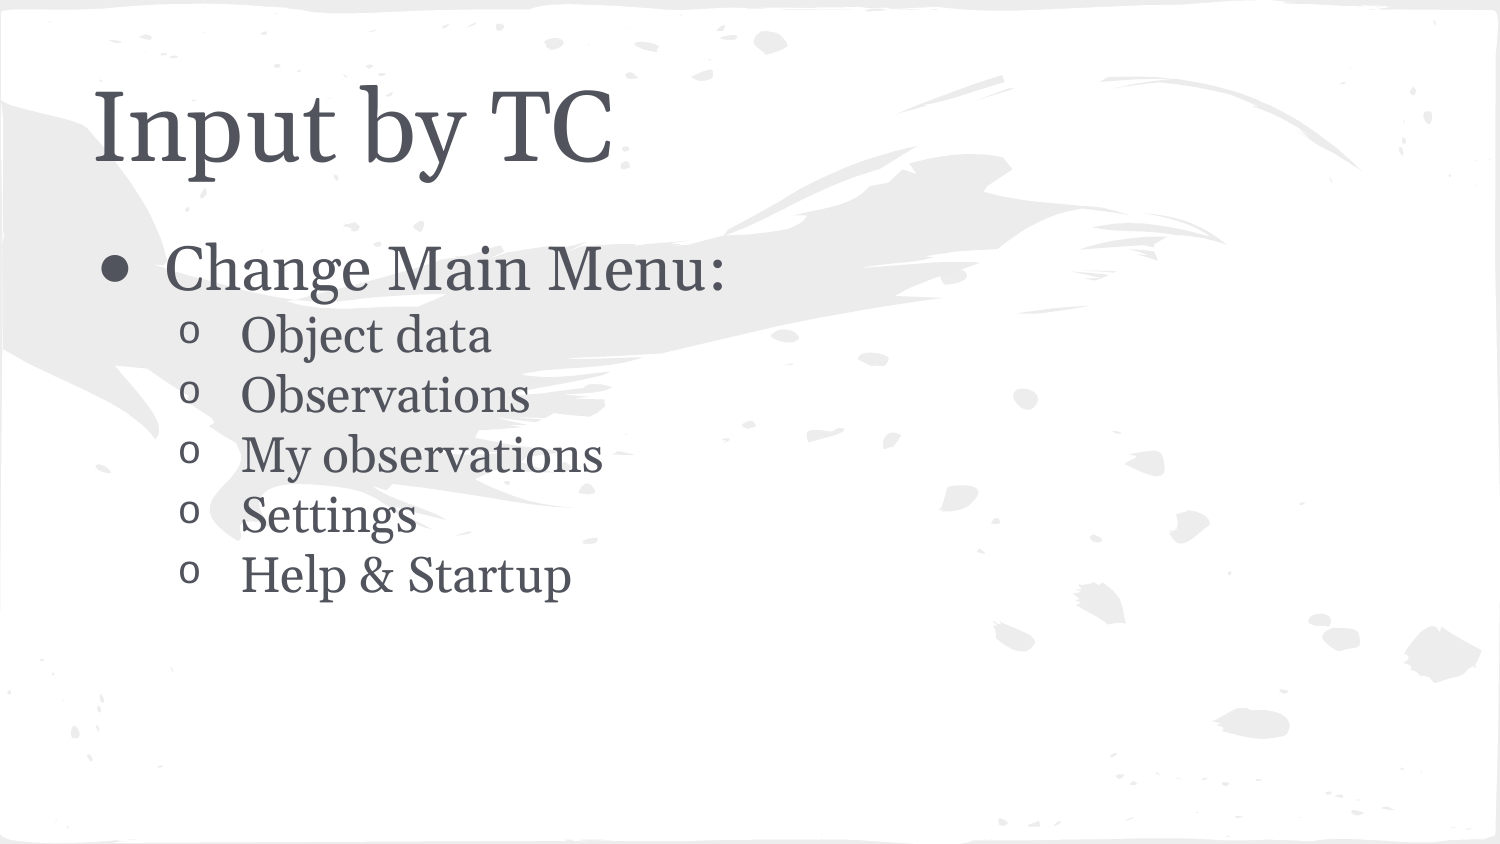

# Input by TC
Change Main Menu:
Object data
Observations
My observations
Settings
Help & Startup